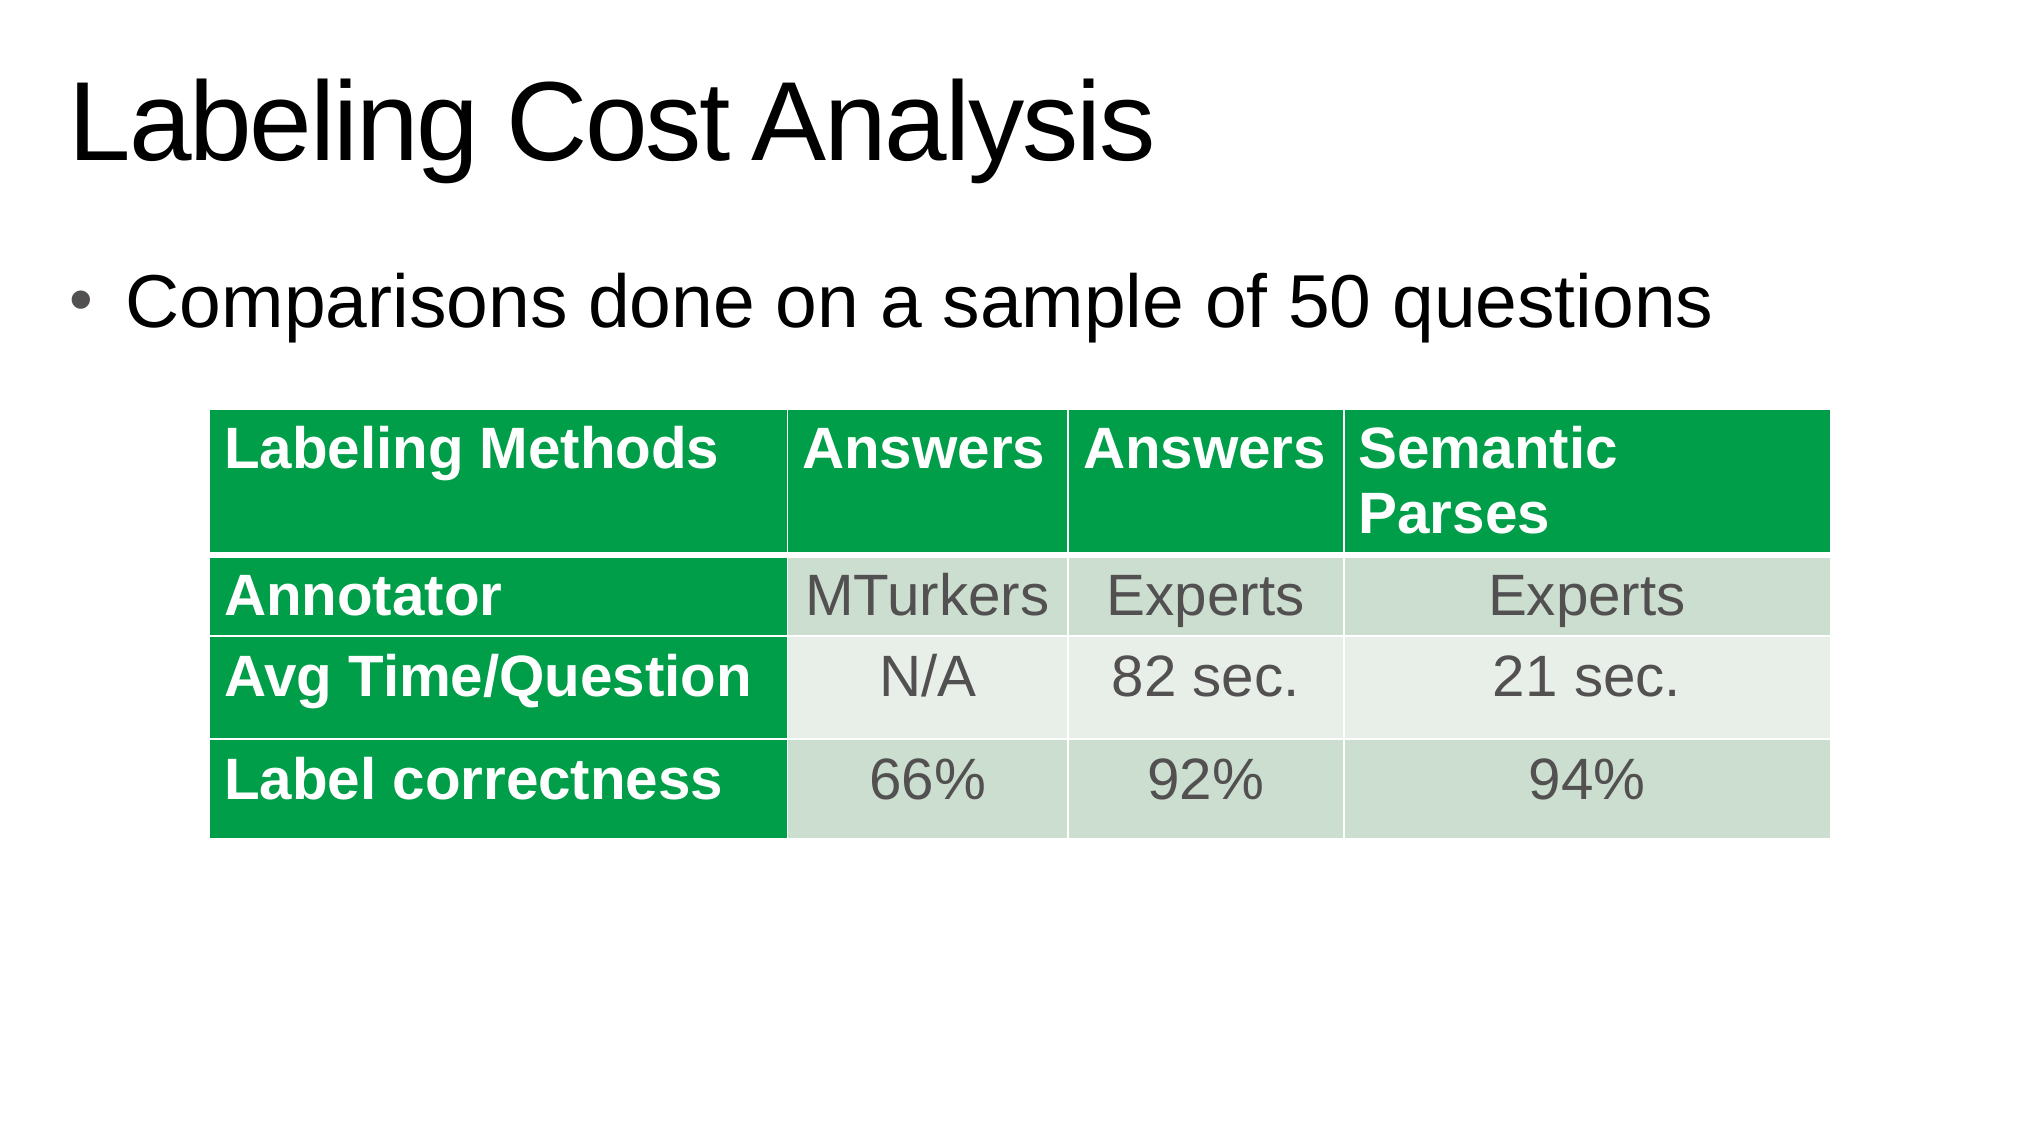

# Labeling Cost Analysis
Comparisons done on a sample of 50 questions
| Labeling Methods | Answers | Answers | Semantic Parses |
| --- | --- | --- | --- |
| Annotator | MTurkers | Experts | Experts |
| Avg Time/Question | N/A | 82 sec. | 21 sec. |
| Label correctness | 66% | 92% | 94% |